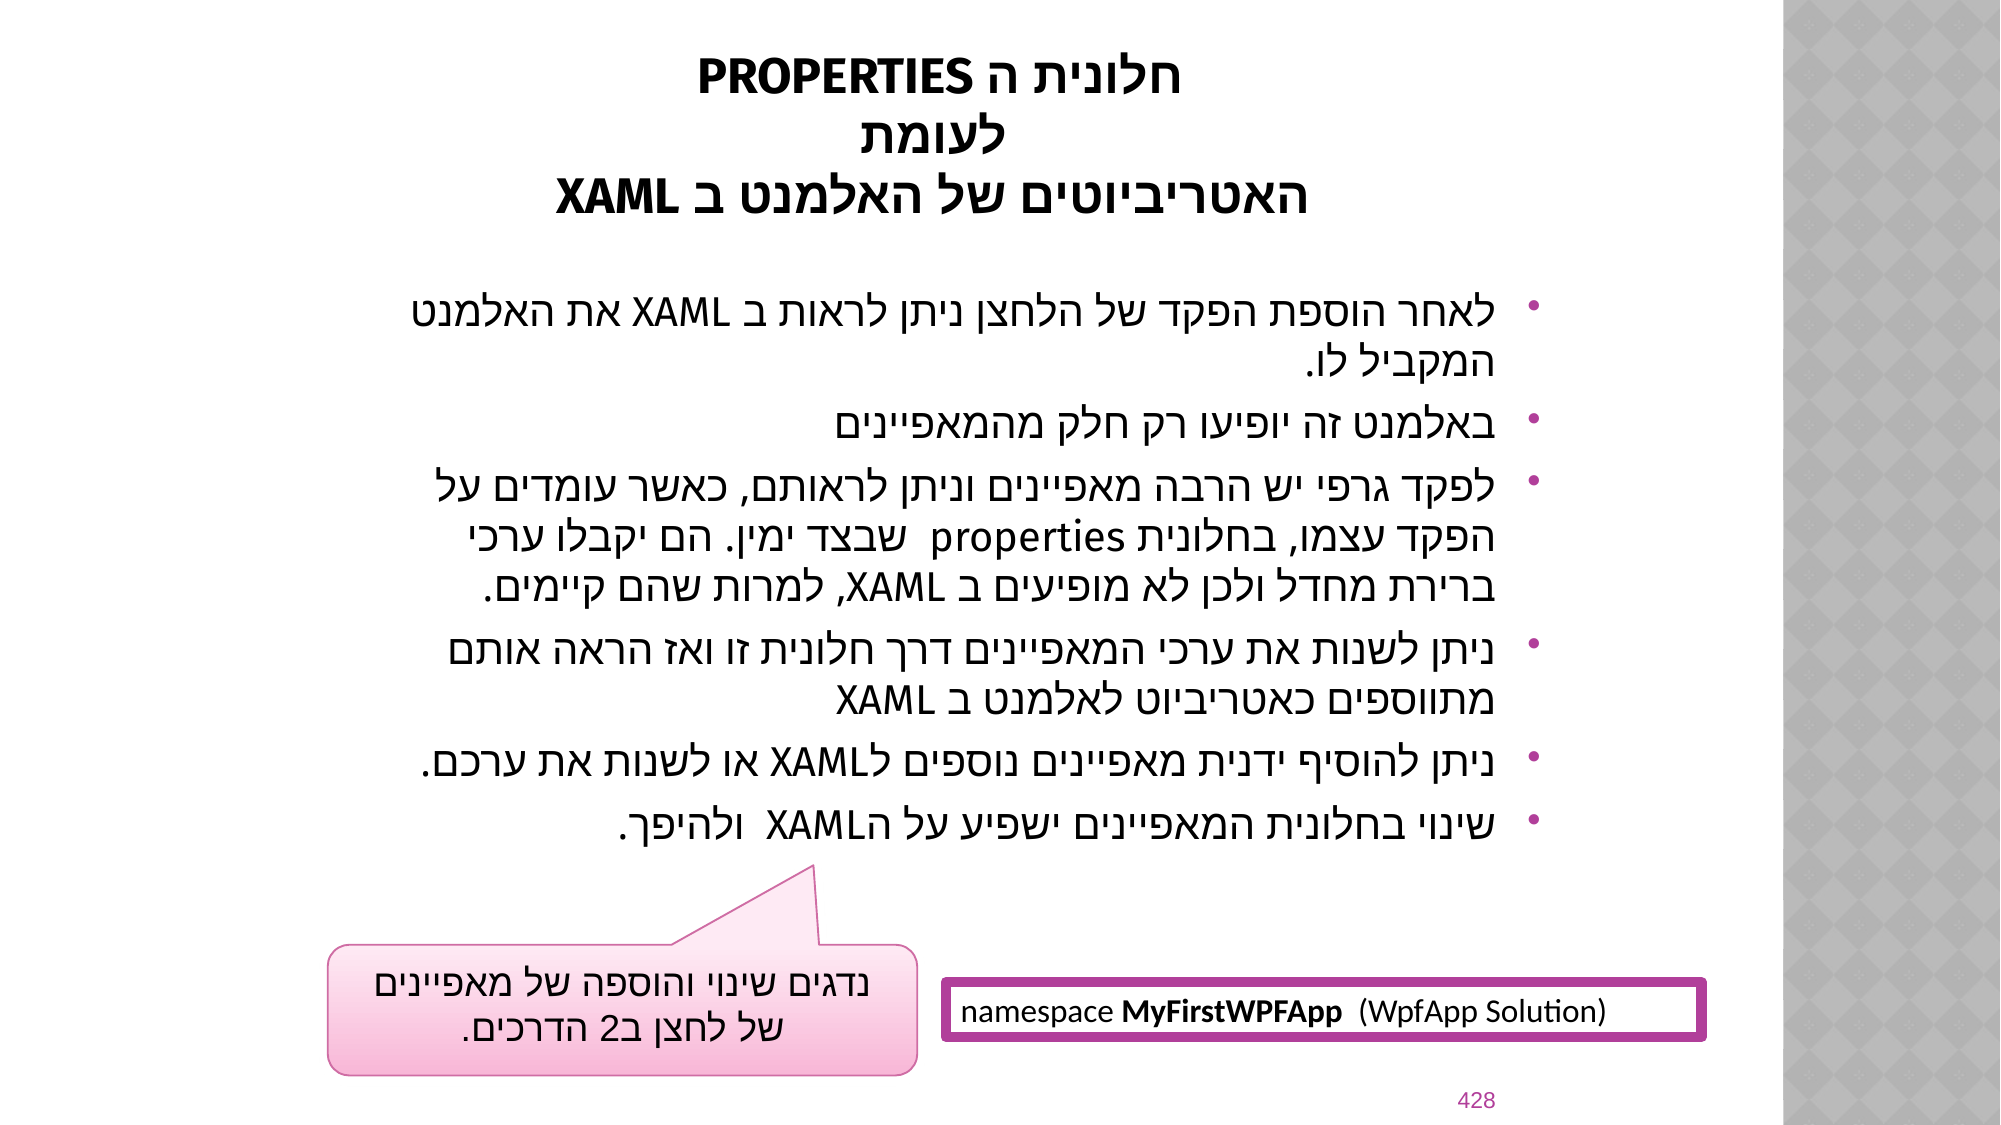

# חלונית ה PROPERTIES לעומת האטריביוטים של האלמנט ב XAML
לאחר הוספת הפקד של הלחצן ניתן לראות ב XAML את האלמנט המקביל לו.
באלמנט זה יופיעו רק חלק מהמאפיינים
לפקד גרפי יש הרבה מאפיינים וניתן לראותם, כאשר עומדים על הפקד עצמו, בחלונית properties  שבצד ימין. הם יקבלו ערכי ברירת מחדל ולכן לא מופיעים ב XAML, למרות שהם קיימים.
ניתן לשנות את ערכי המאפיינים דרך חלונית זו ואז הראה אותם מתווספים כאטריביוט לאלמנט ב XAML
ניתן להוסיף ידנית מאפיינים נוספים לXAML או לשנות את ערכם.
שינוי בחלונית המאפיינים ישפיע על הXAML  ולהיפך.

נדגים שינוי והוספה של מאפיינים של לחצן ב2 הדרכים.
namespace MyFirstWPFApp  (WpfApp Solution)
428